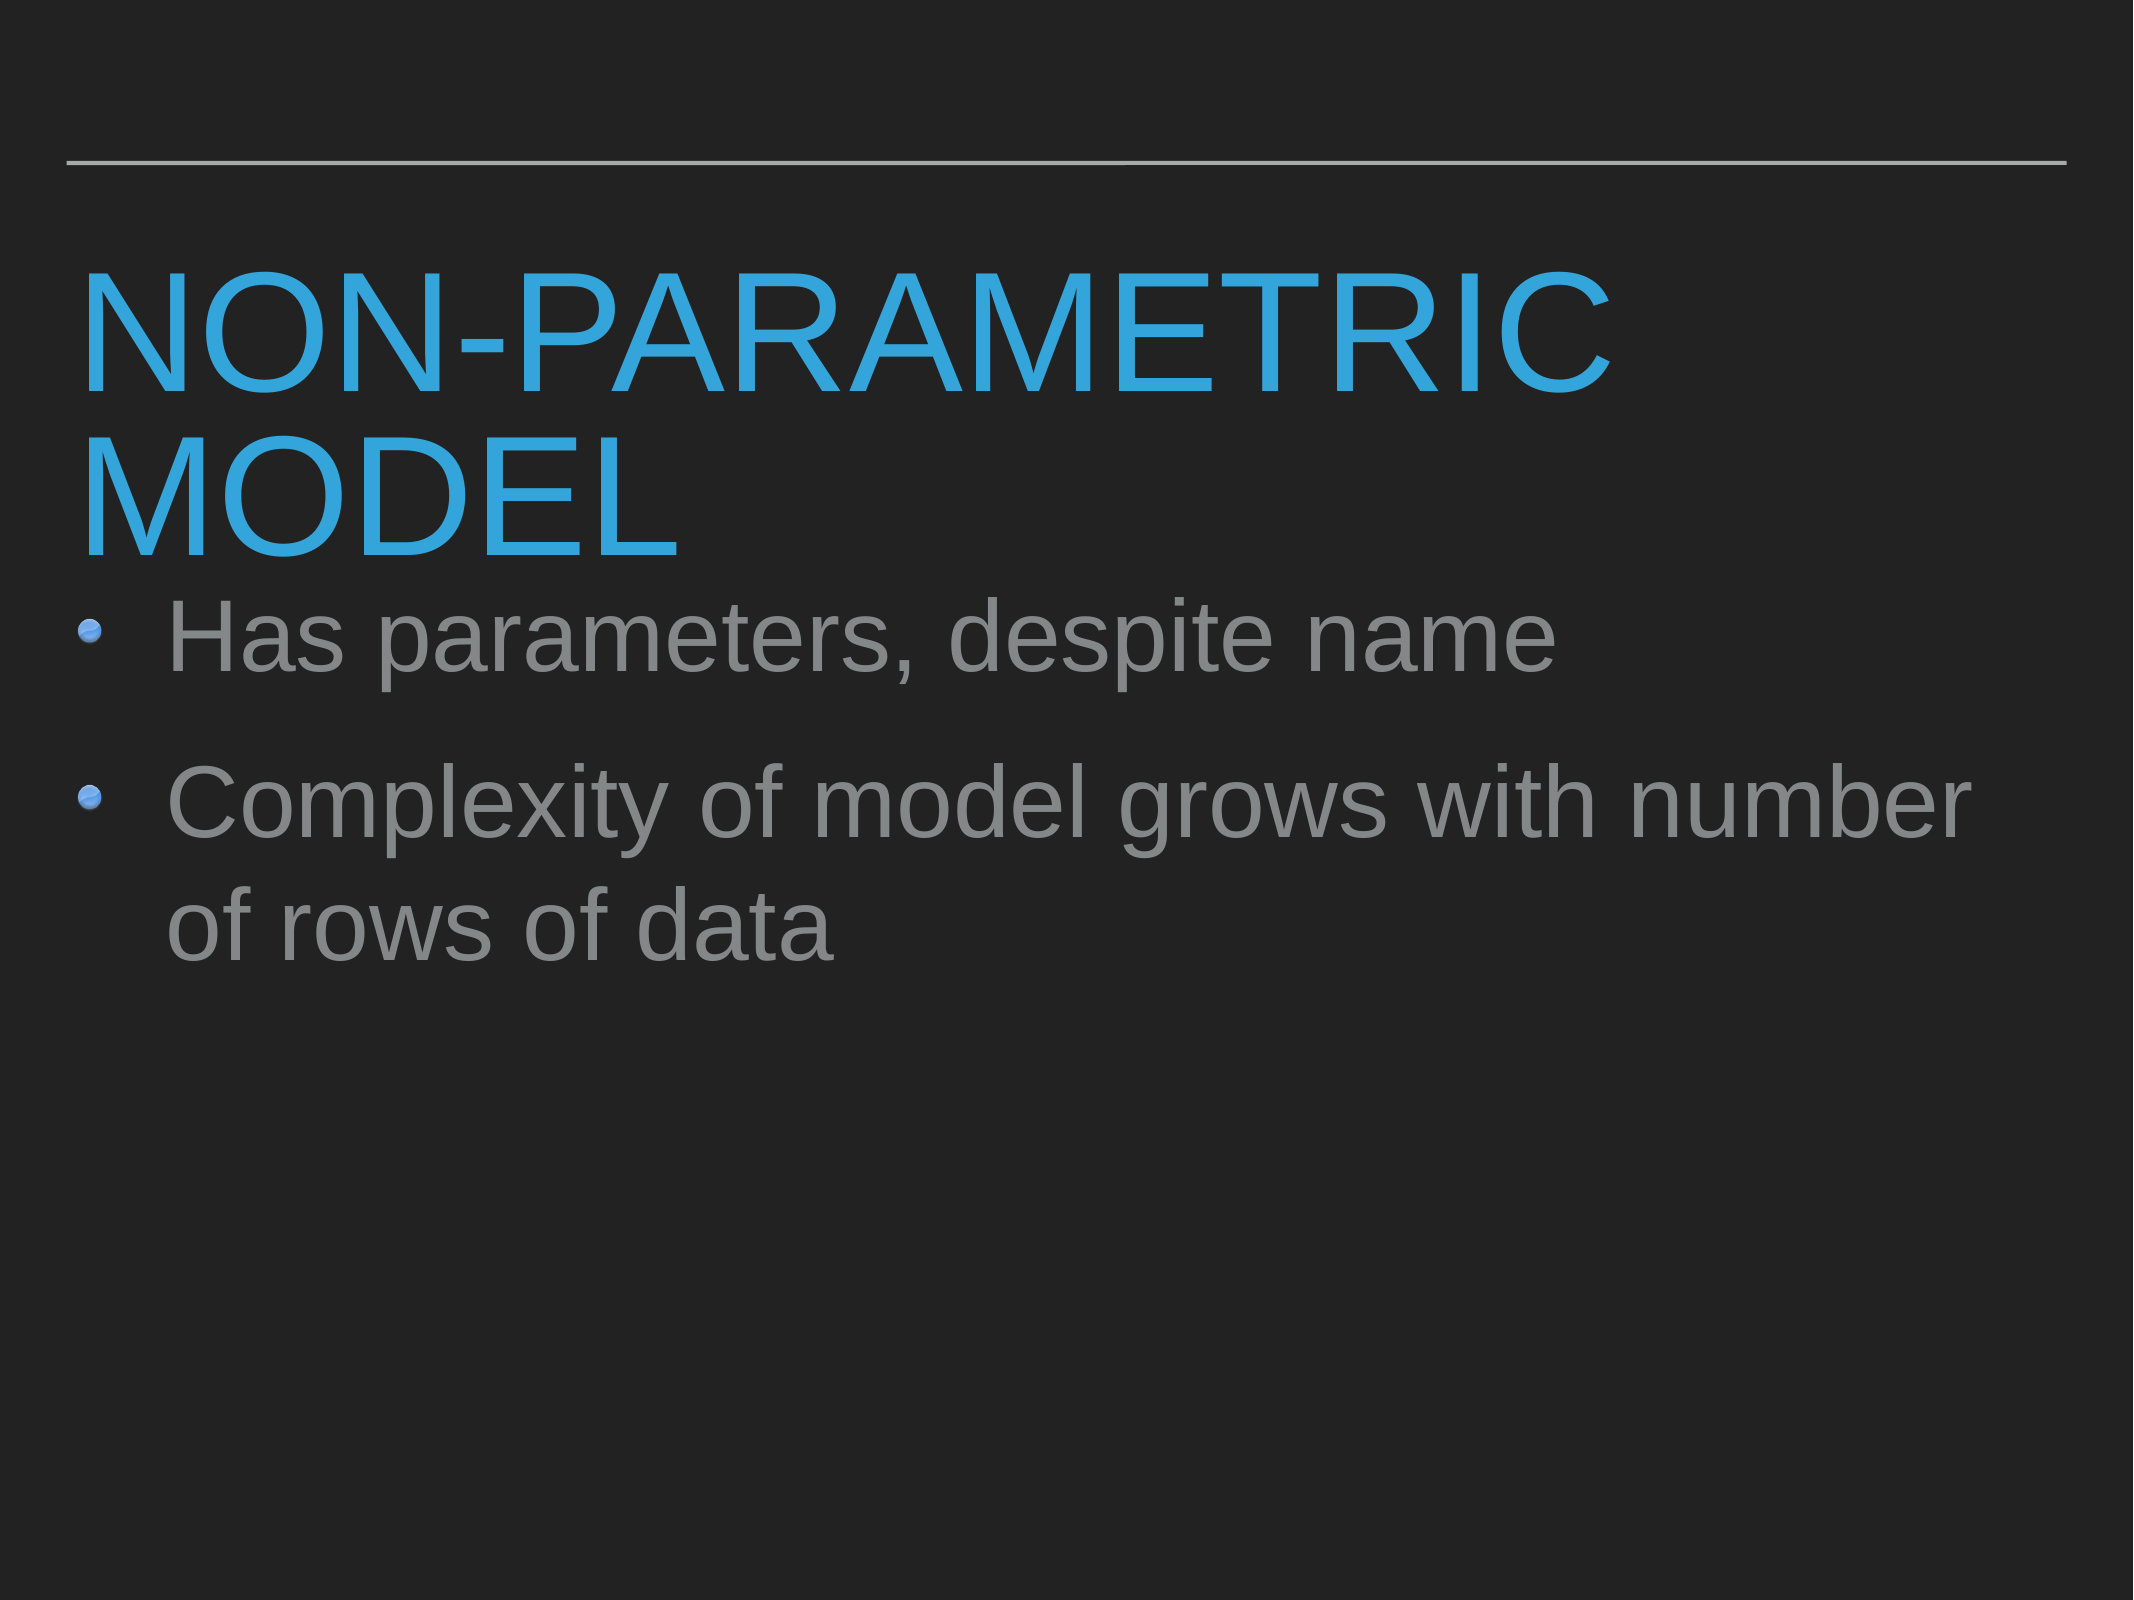

# Non-parametric Model
Has parameters, despite name
Complexity of model grows with number of rows of data